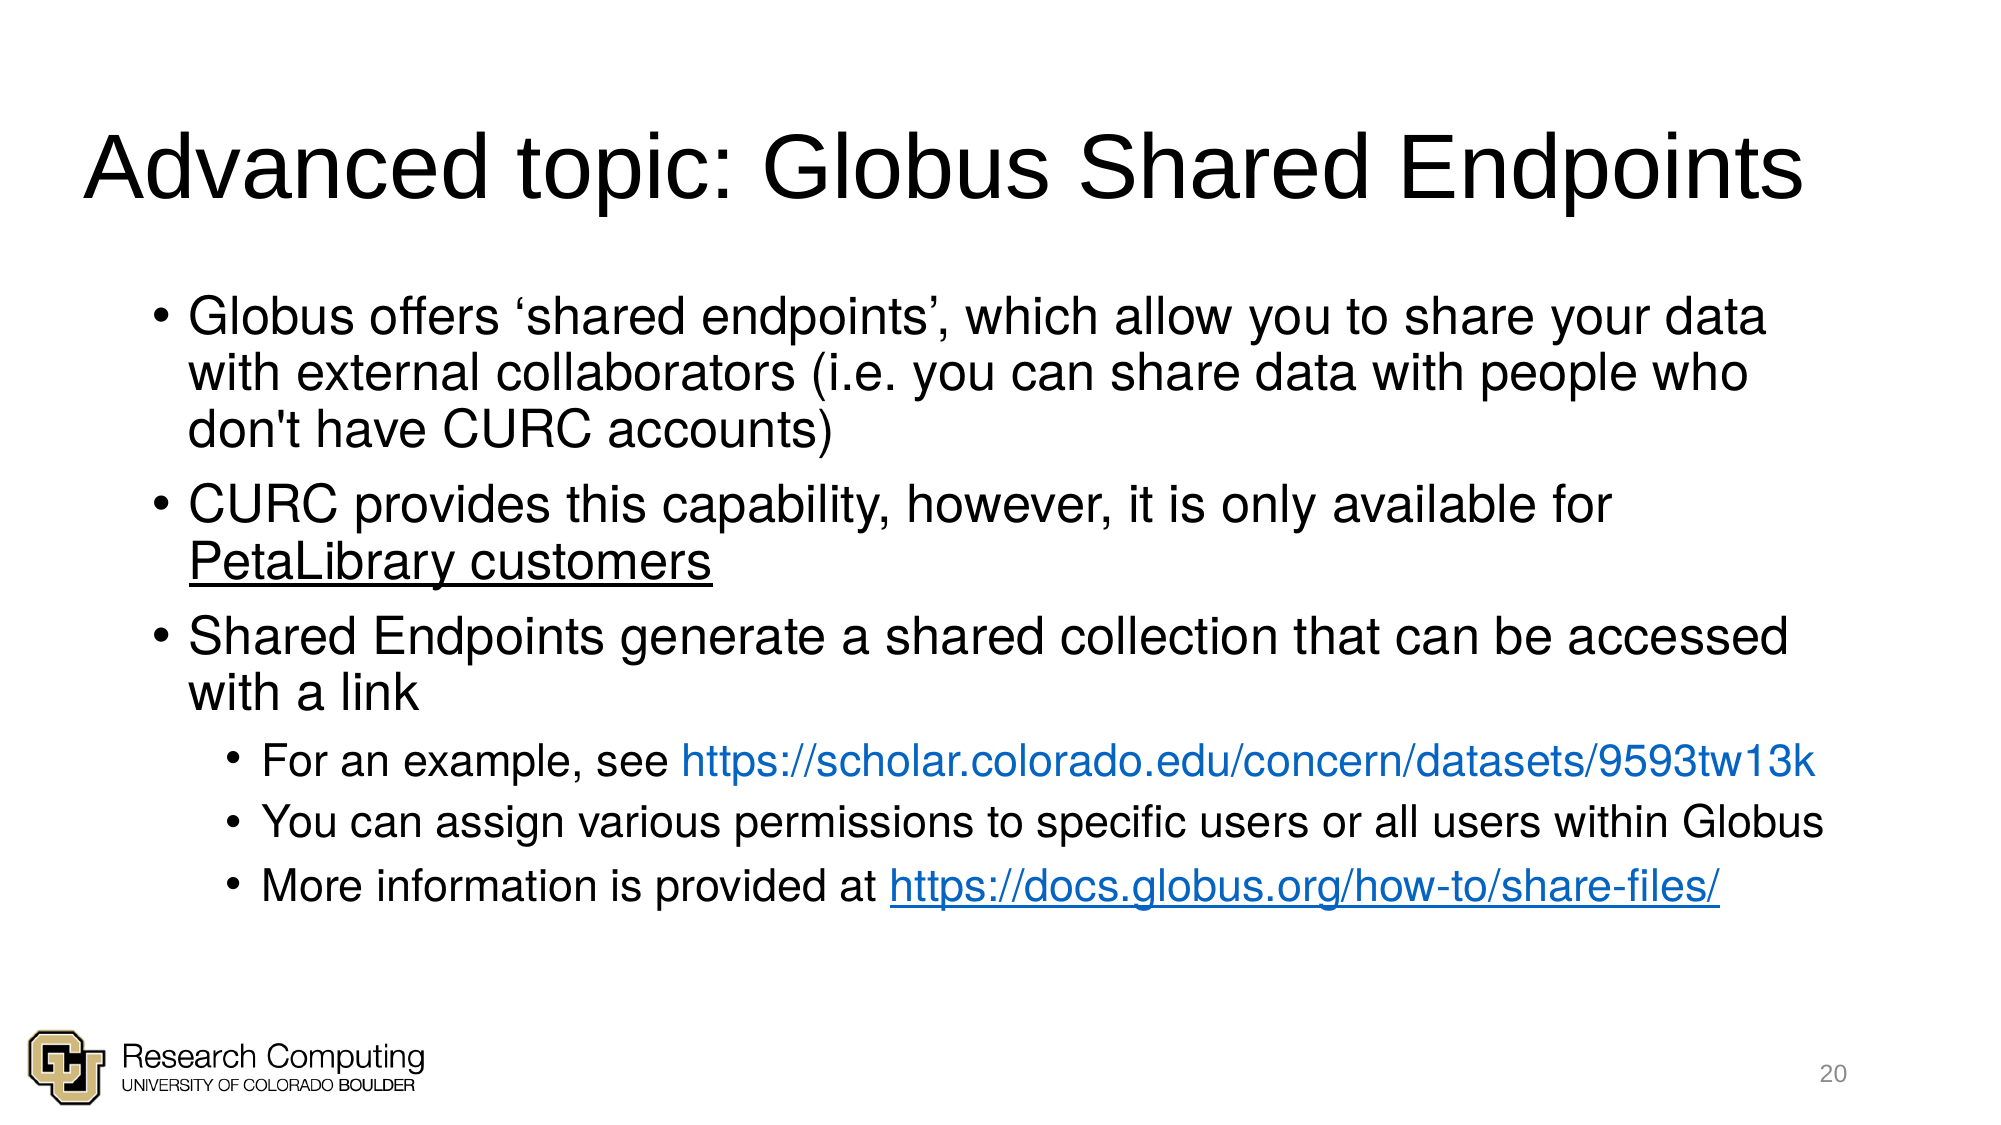

# Advanced topic: Globus Shared Endpoints
Globus offers ‘shared endpoints’, which allow you to share your data with external collaborators (i.e. you can share data with people who don't have CURC accounts)
CURC provides this capability, however, it is only available for PetaLibrary customers
Shared Endpoints generate a shared collection that can be accessed with a link
For an example, see https://scholar.colorado.edu/concern/datasets/9593tw13k
You can assign various permissions to specific users or all users within Globus
More information is provided at https://docs.globus.org/how-to/share-files/

20